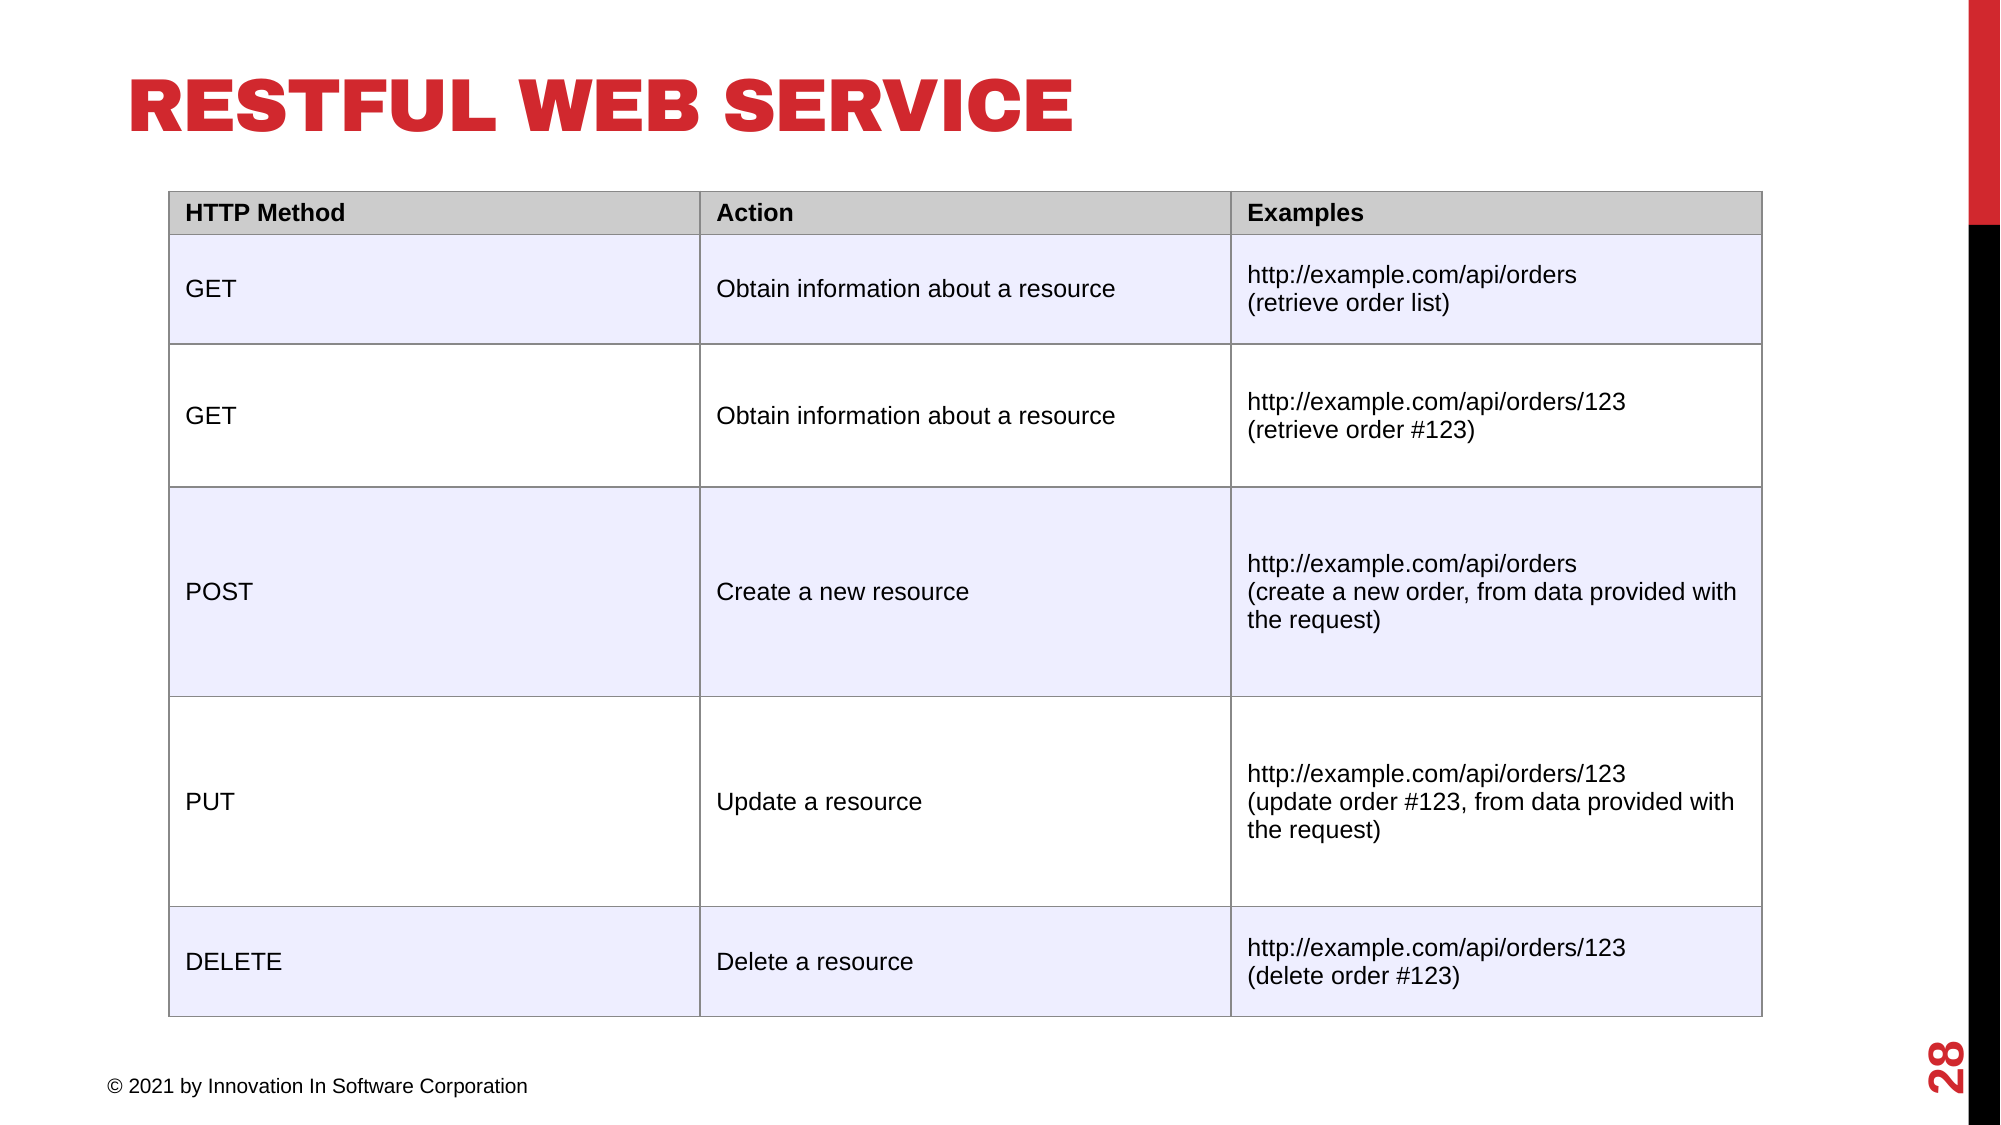

Restful Web service

| HTTP Method | Action | Examples |
| --- | --- | --- |
| GET | Obtain information about a resource | http://example.com/api/orders (retrieve order list) |
| GET | Obtain information about a resource | http://example.com/api/orders/123 (retrieve order #123) |
| POST | Create a new resource | http://example.com/api/orders (create a new order, from data provided with the request) |
| PUT | Update a resource | http://example.com/api/orders/123 (update order #123, from data provided with the request) |
| DELETE | Delete a resource | http://example.com/api/orders/123 (delete order #123) |
28
© 2021 by Innovation In Software Corporation